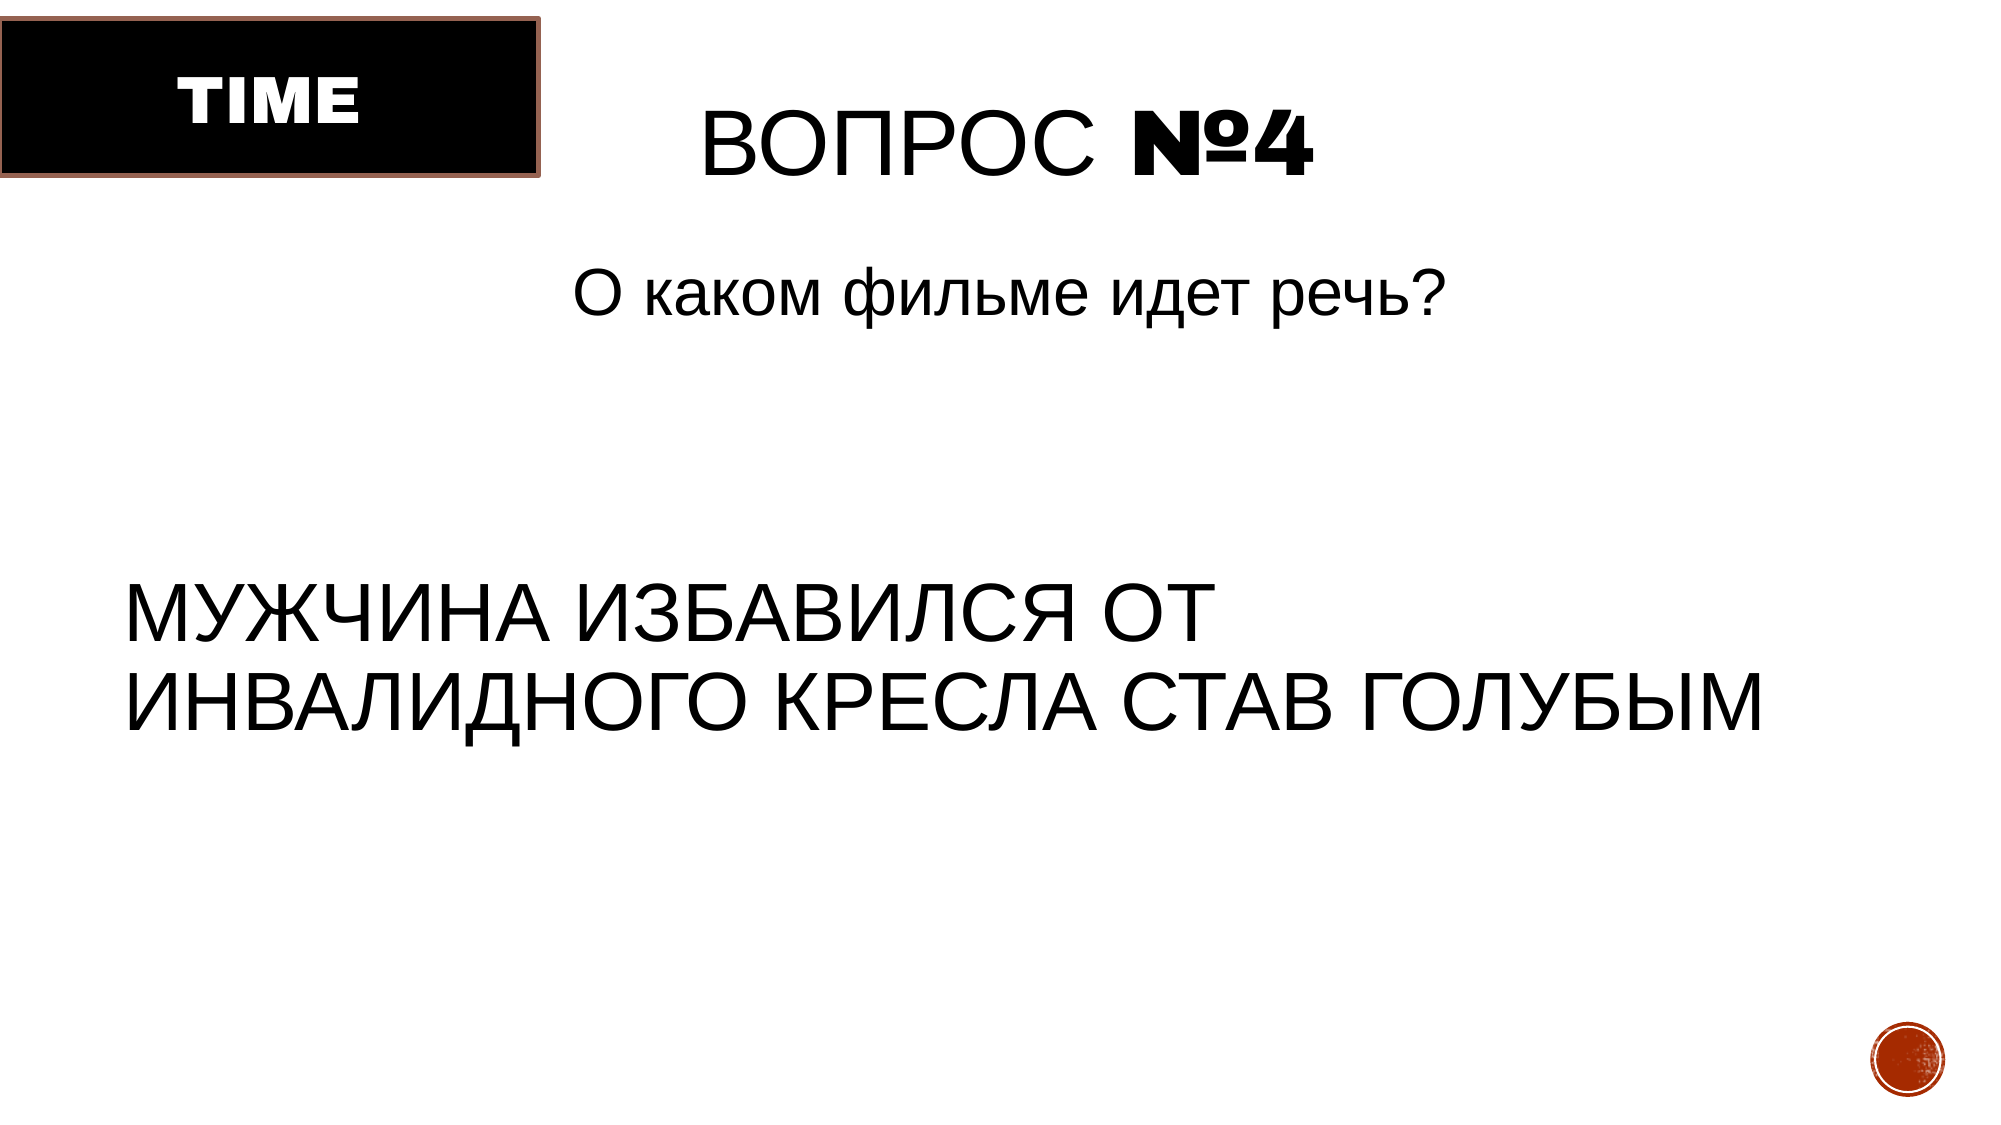

TIME

# Вопрос №4
О каком фильме идет речь?
Мужчина избавился от инвалидного кресла став голубым